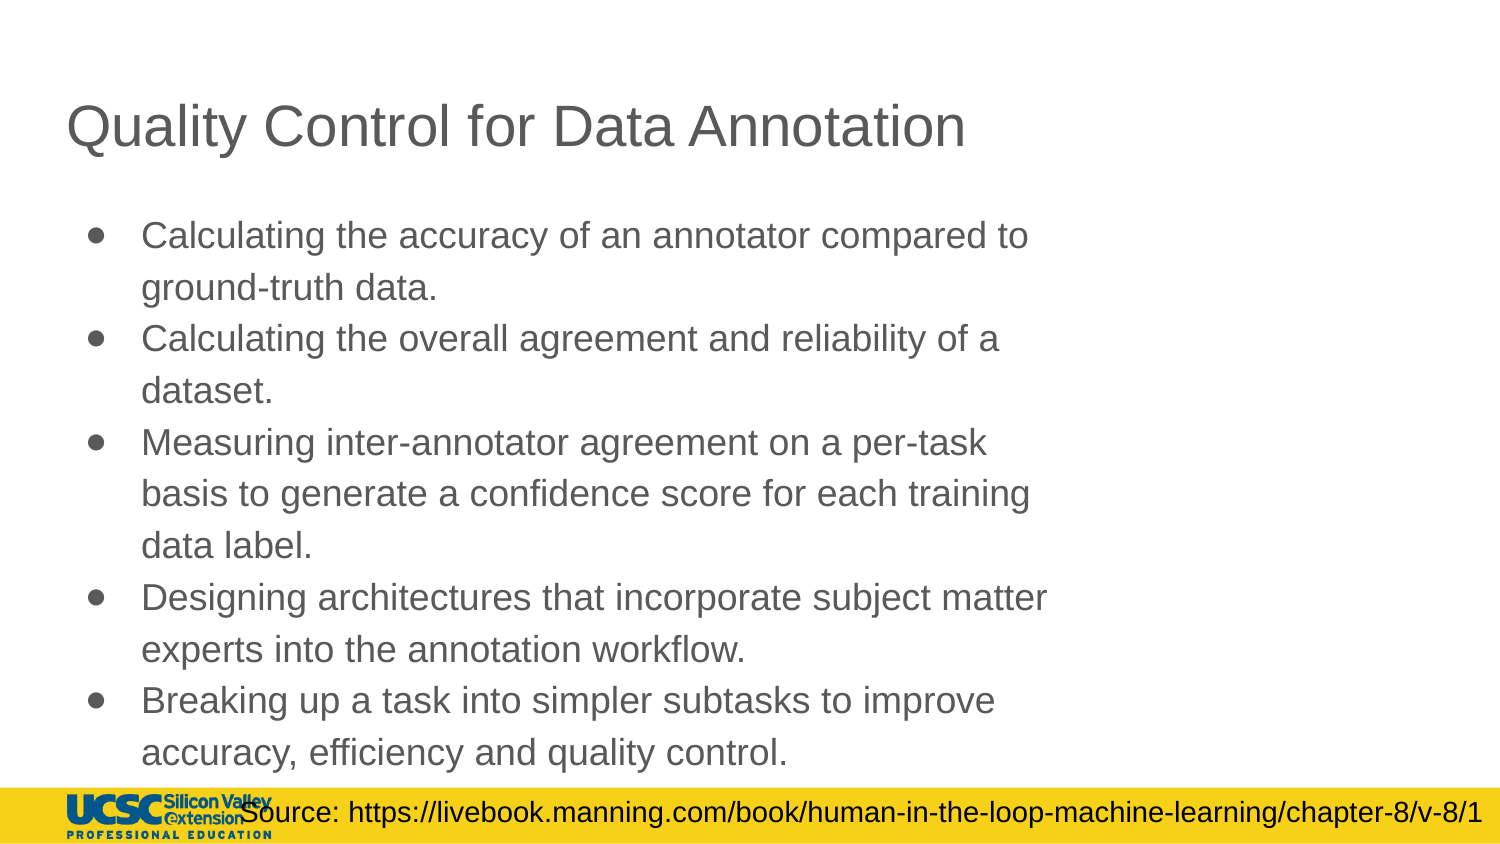

# Quality Control for Data Annotation
Calculating the accuracy of an annotator compared to ground-truth data.
Calculating the overall agreement and reliability of a dataset.
Measuring inter-annotator agreement on a per-task basis to generate a confidence score for each training data label.
Designing architectures that incorporate subject matter experts into the annotation workflow.
Breaking up a task into simpler subtasks to improve accuracy, efficiency and quality control.
Source: https://livebook.manning.com/book/human-in-the-loop-machine-learning/chapter-8/v-8/1